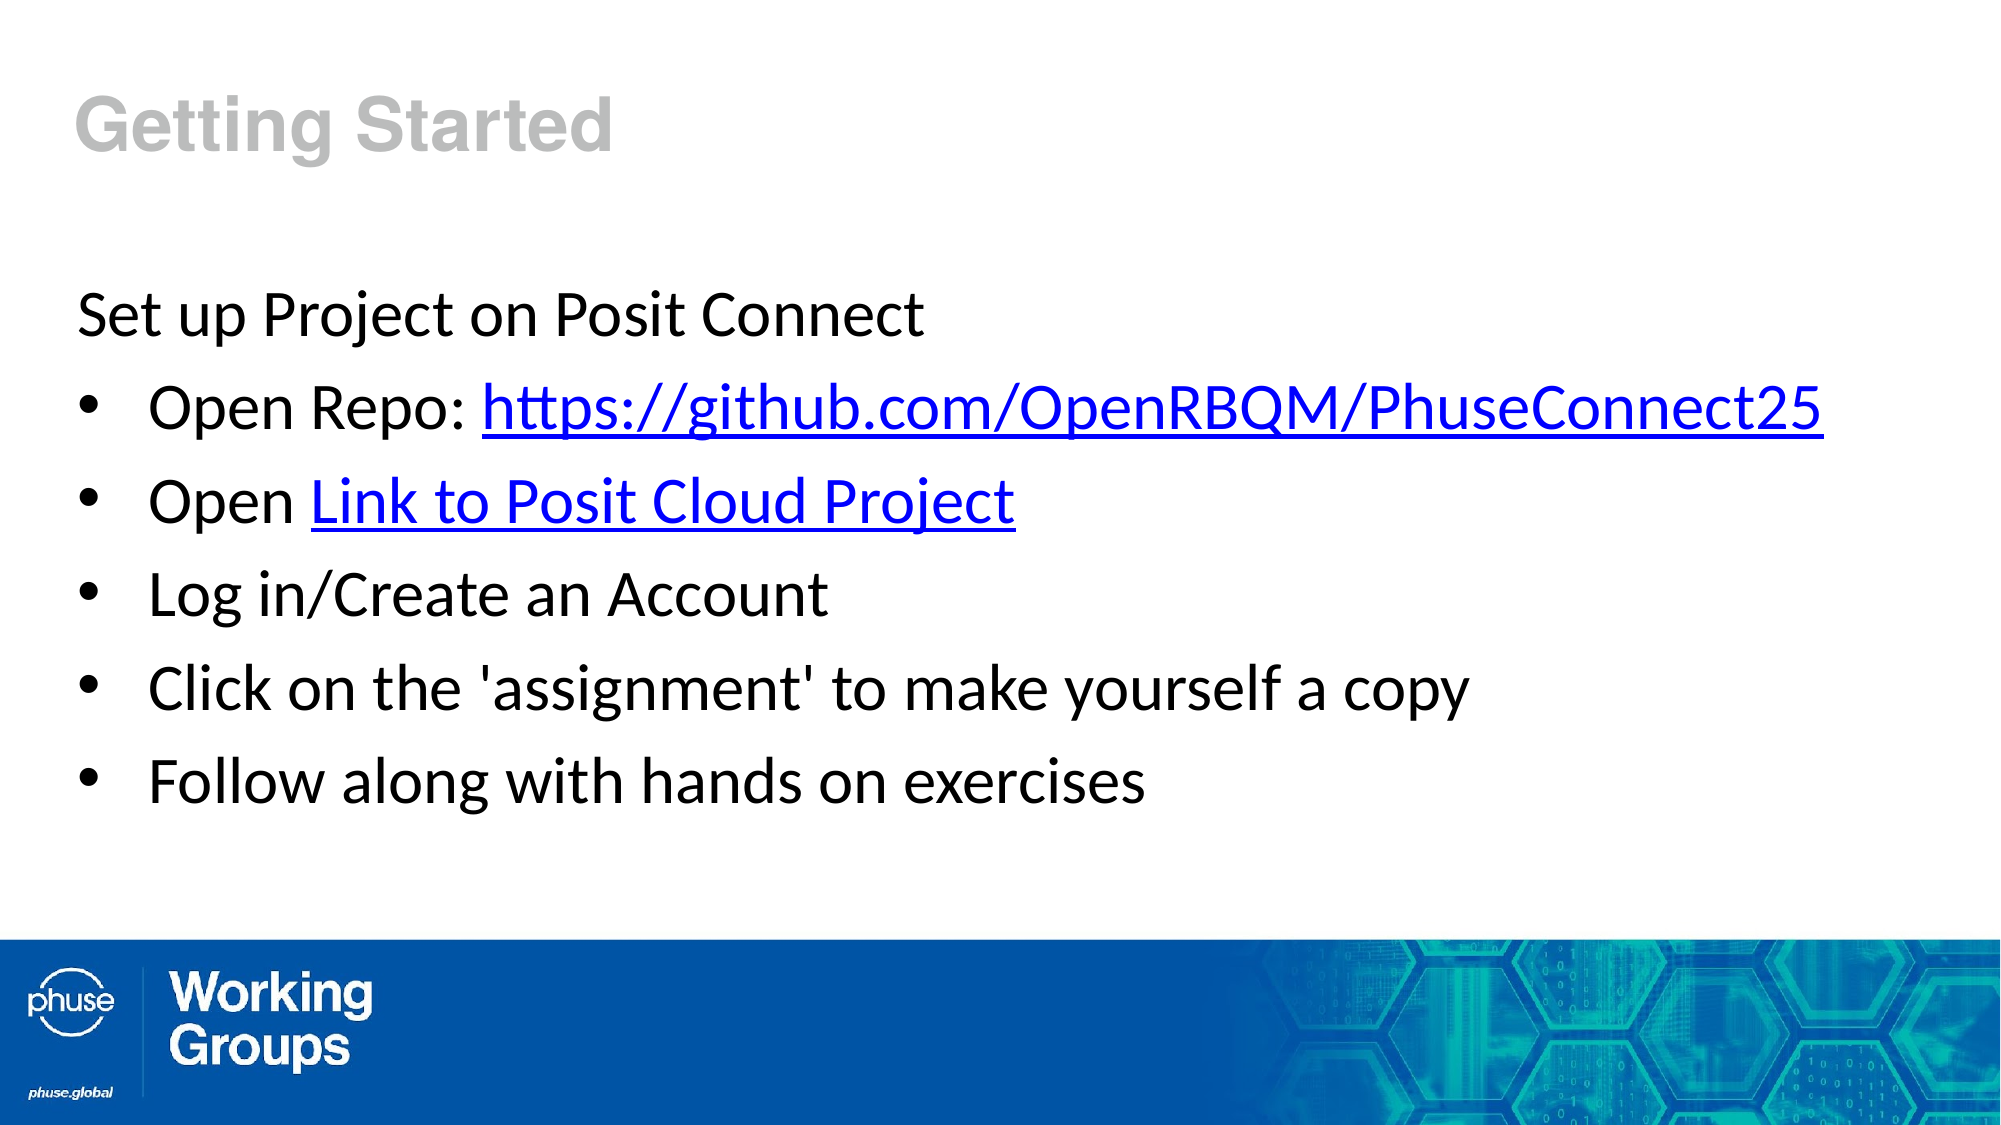

# Getting Started
Set up Project on Posit Connect
Open Repo: https://github.com/OpenRBQM/PhuseConnect25
Open Link to Posit Cloud Project
Log in/Create an Account
Click on the 'assignment' to make yourself a copy
Follow along with hands on exercises